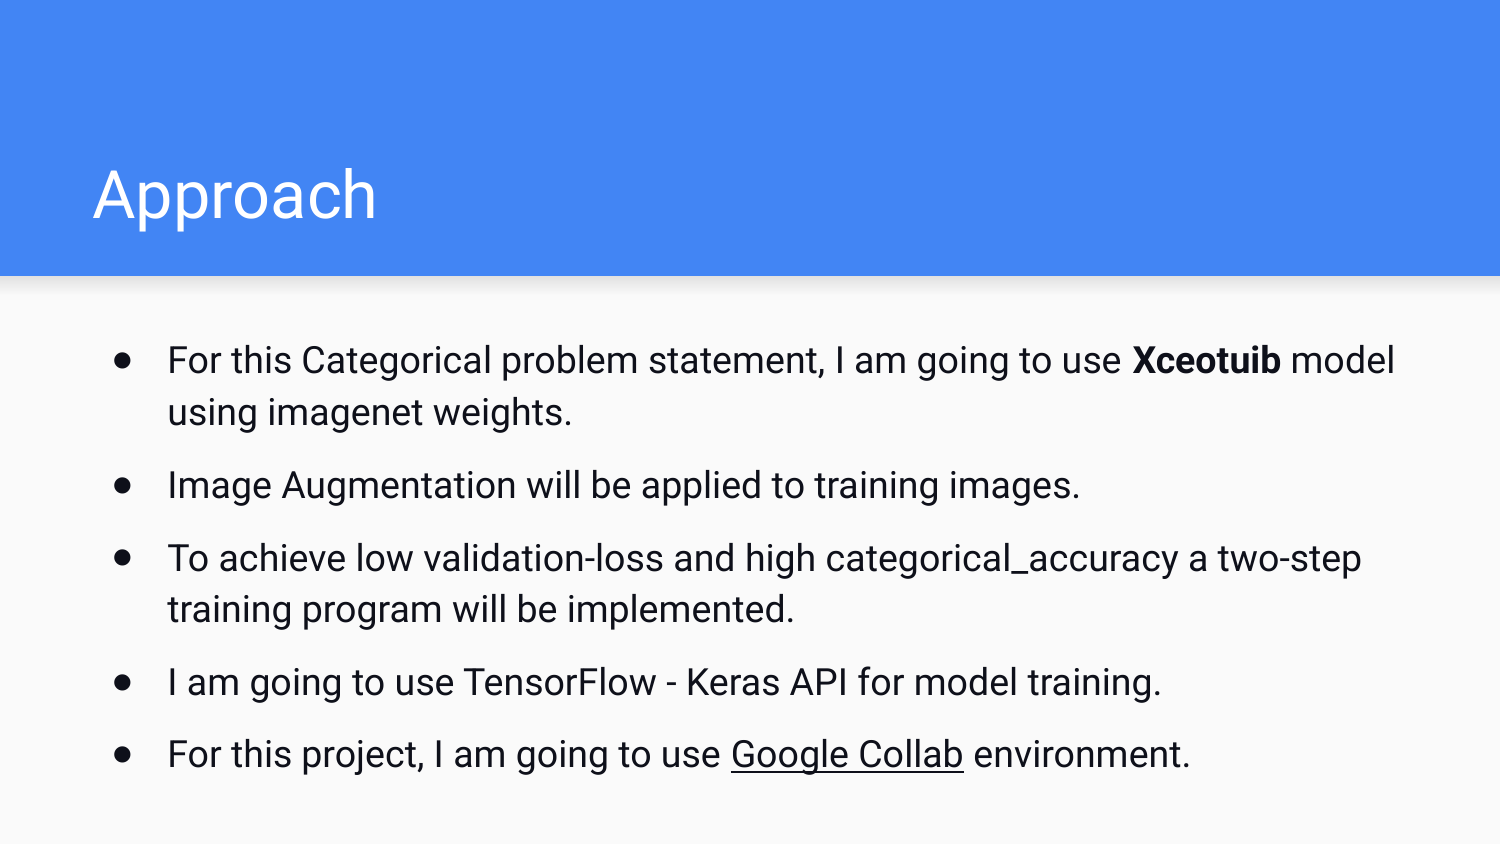

# Approach
For this Categorical problem statement, I am going to use Xceotuib model using imagenet weights.
Image Augmentation will be applied to training images.
To achieve low validation-loss and high categorical_accuracy a two-step training program will be implemented.
I am going to use TensorFlow - Keras API for model training.
For this project, I am going to use Google Collab environment.